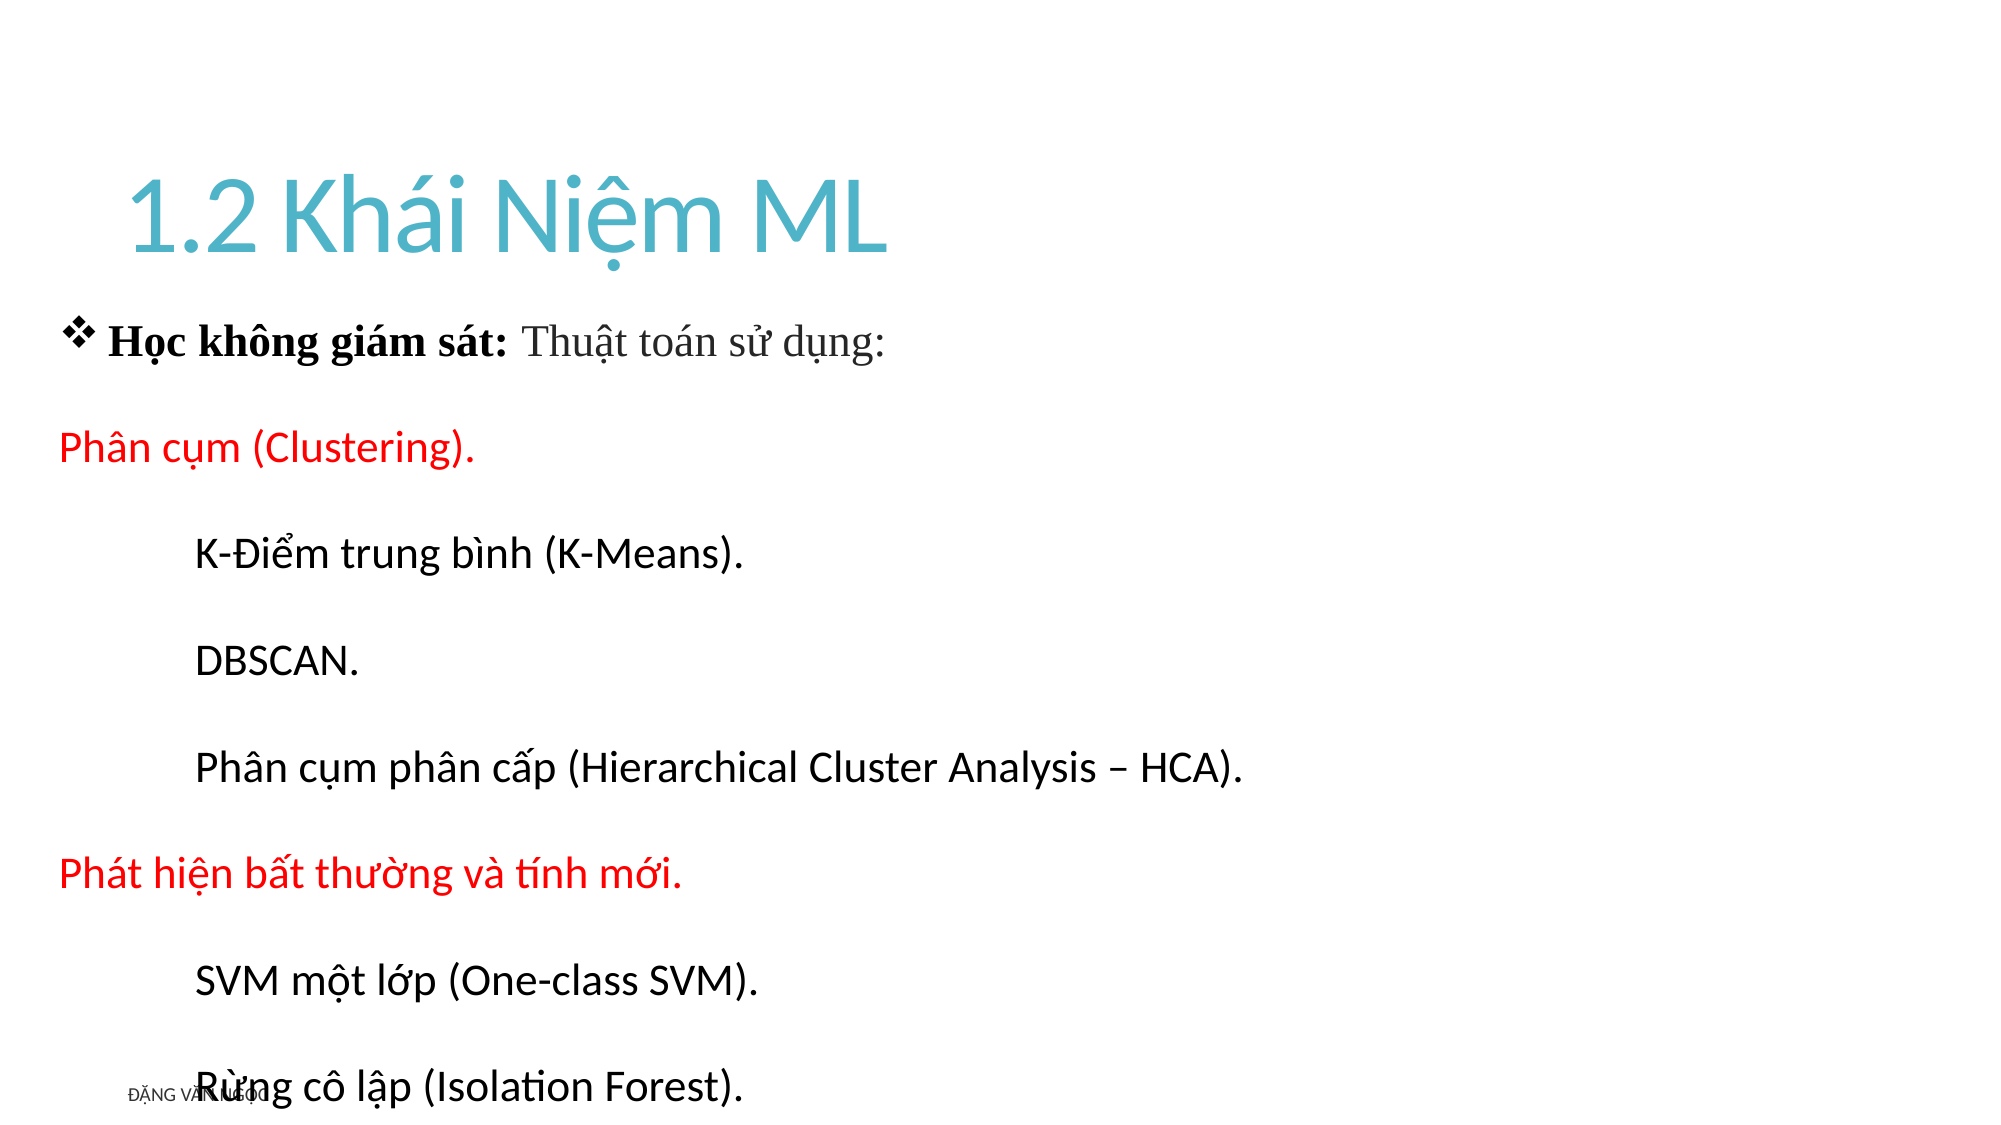

# 1.2 Khái Niệm ML
 Học không giám sát: Thuật toán sử dụng:
Phân cụm (Clustering).
	K-Điểm trung bình (K-Means).
	DBSCAN.
	Phân cụm phân cấp (Hierarchical Cluster Analysis – HCA).
Phát hiện bất thường và tính mới.
	SVM một lớp (One-class SVM).
	Rừng cô lập (Isolation Forest).
Đặng Văn Ngọc